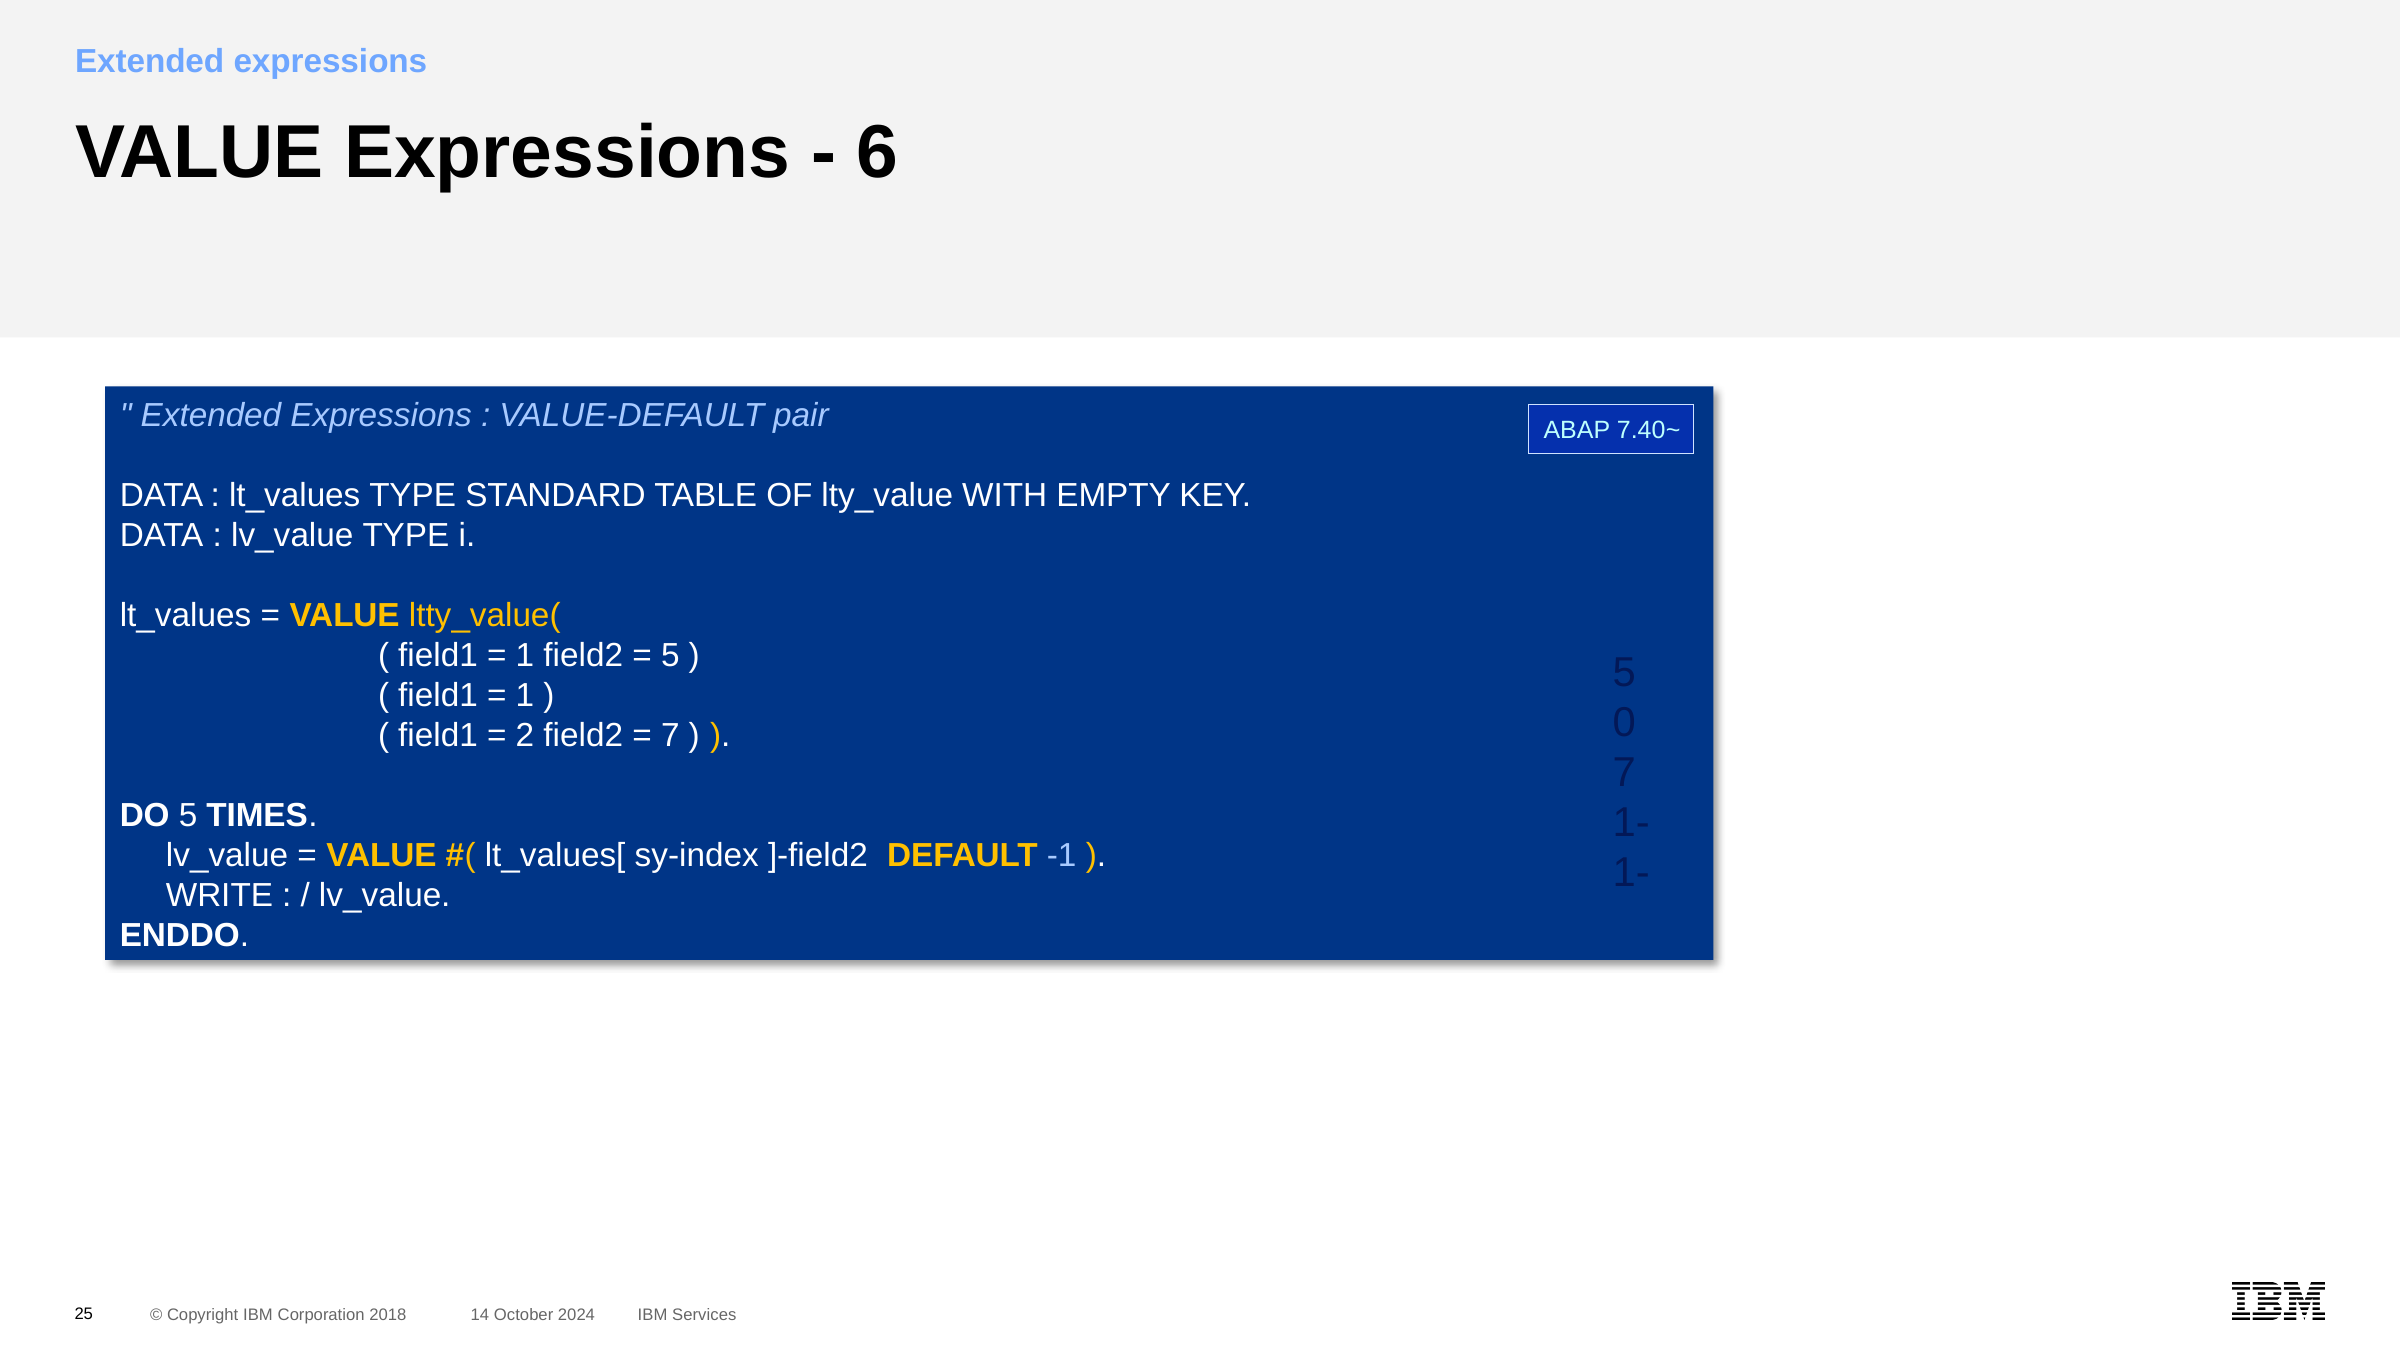

Extended expressions

# VALUE Expressions - 6
" Extended Expressions : VALUE-DEFAULT pair
DATA : lt_values TYPE STANDARD TABLE OF lty_value WITH EMPTY KEY.
DATA : lv_value TYPE i.
lt_values = VALUE ltty_value(
                            ( field1 = 1 field2 = 5 )
                            ( field1 = 1 )
                            ( field1 = 2 field2 = 7 ) ).
DO 5 TIMES.
     lv_value = VALUE #( lt_values[ sy-index ]-field2  DEFAULT -1 ).
     WRITE : / lv_value.
ENDDO.
ABAP 7.40~
5
0
7
1-
1-